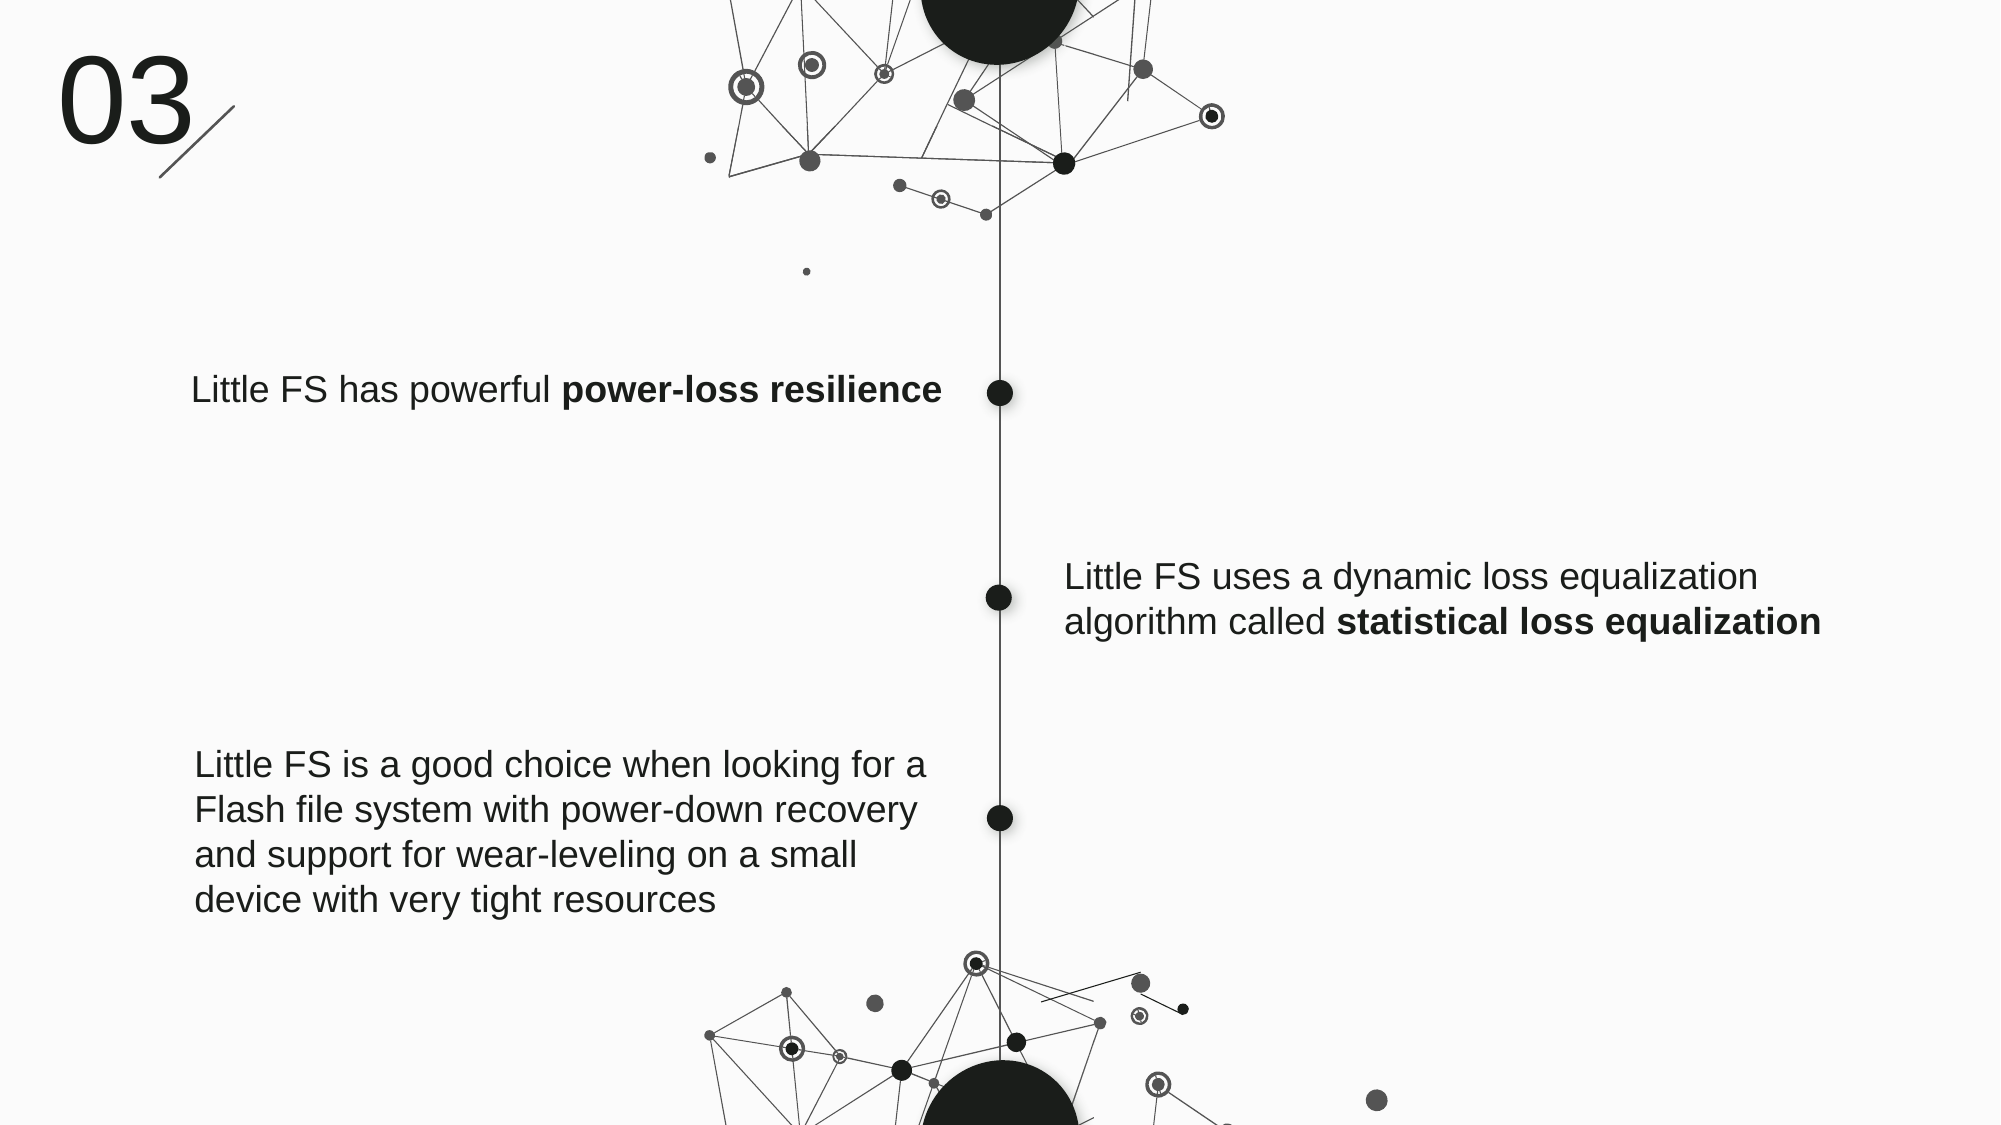

03
Little FS has powerful power-loss resilience

Little FS uses a dynamic loss equalization algorithm called statistical loss equalization

Little FS is a good choice when looking for a Flash file system with power-down recovery and support for wear-leveling on a small device with very tight resources